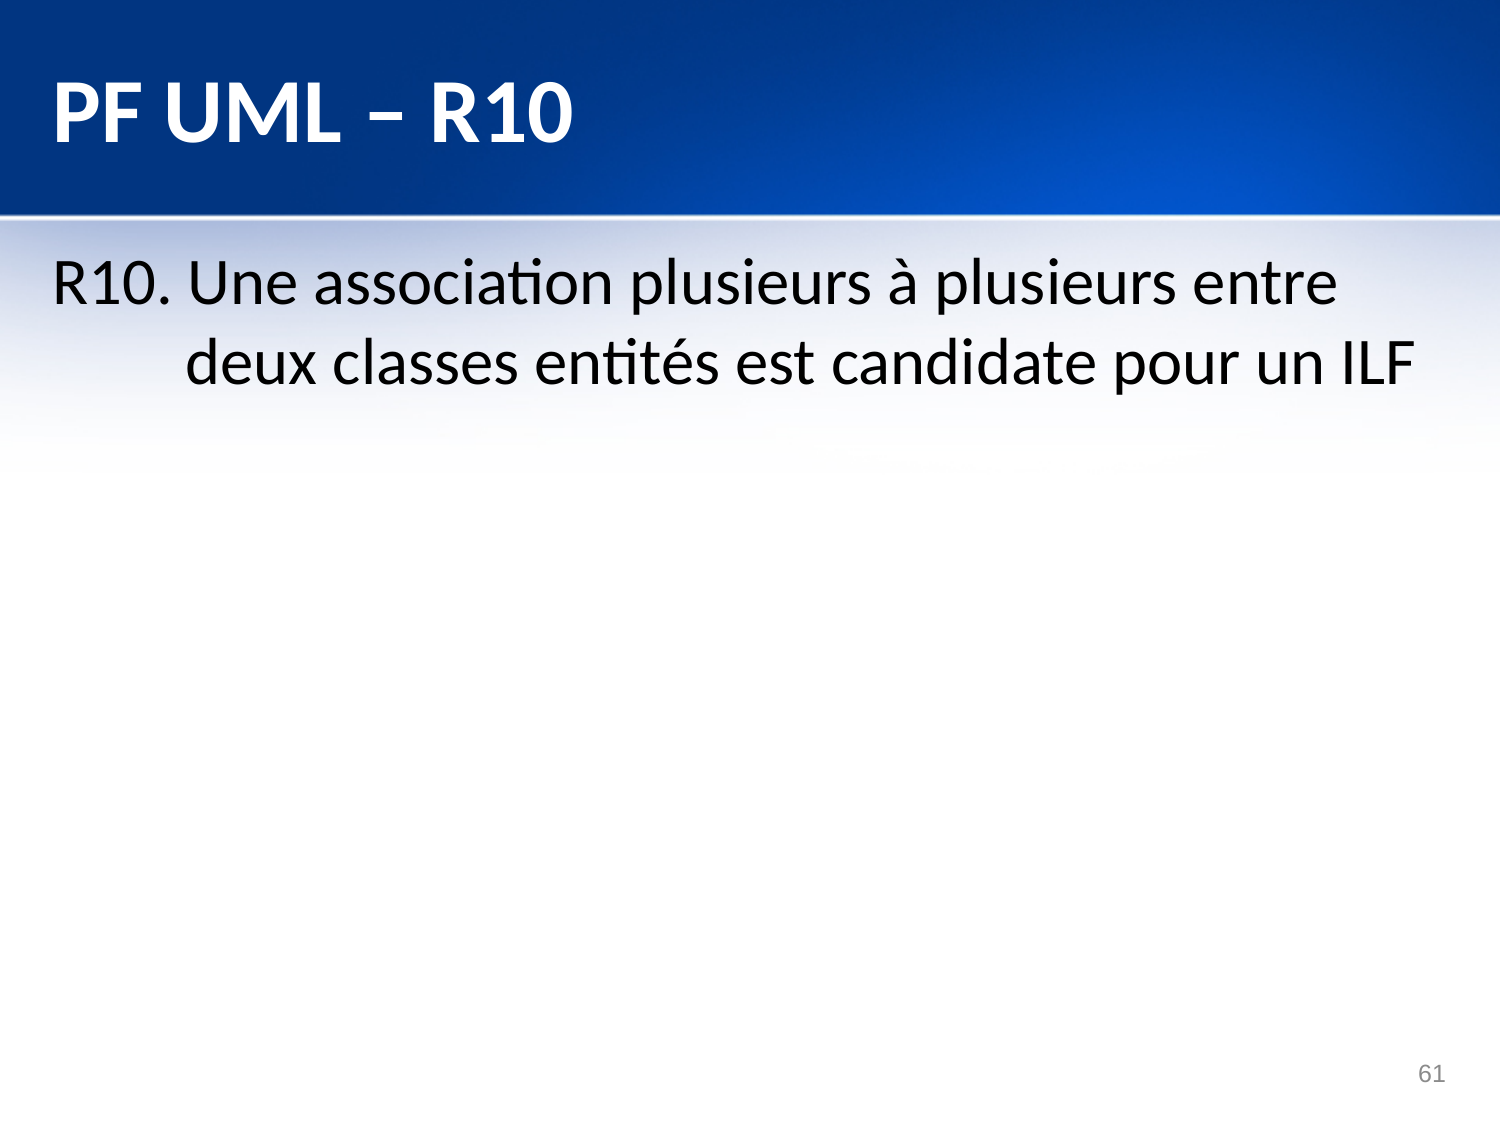

# PF UML – R10

R10. Une association plusieurs à plusieurs entre deux classes entités est candidate pour un ILF
61